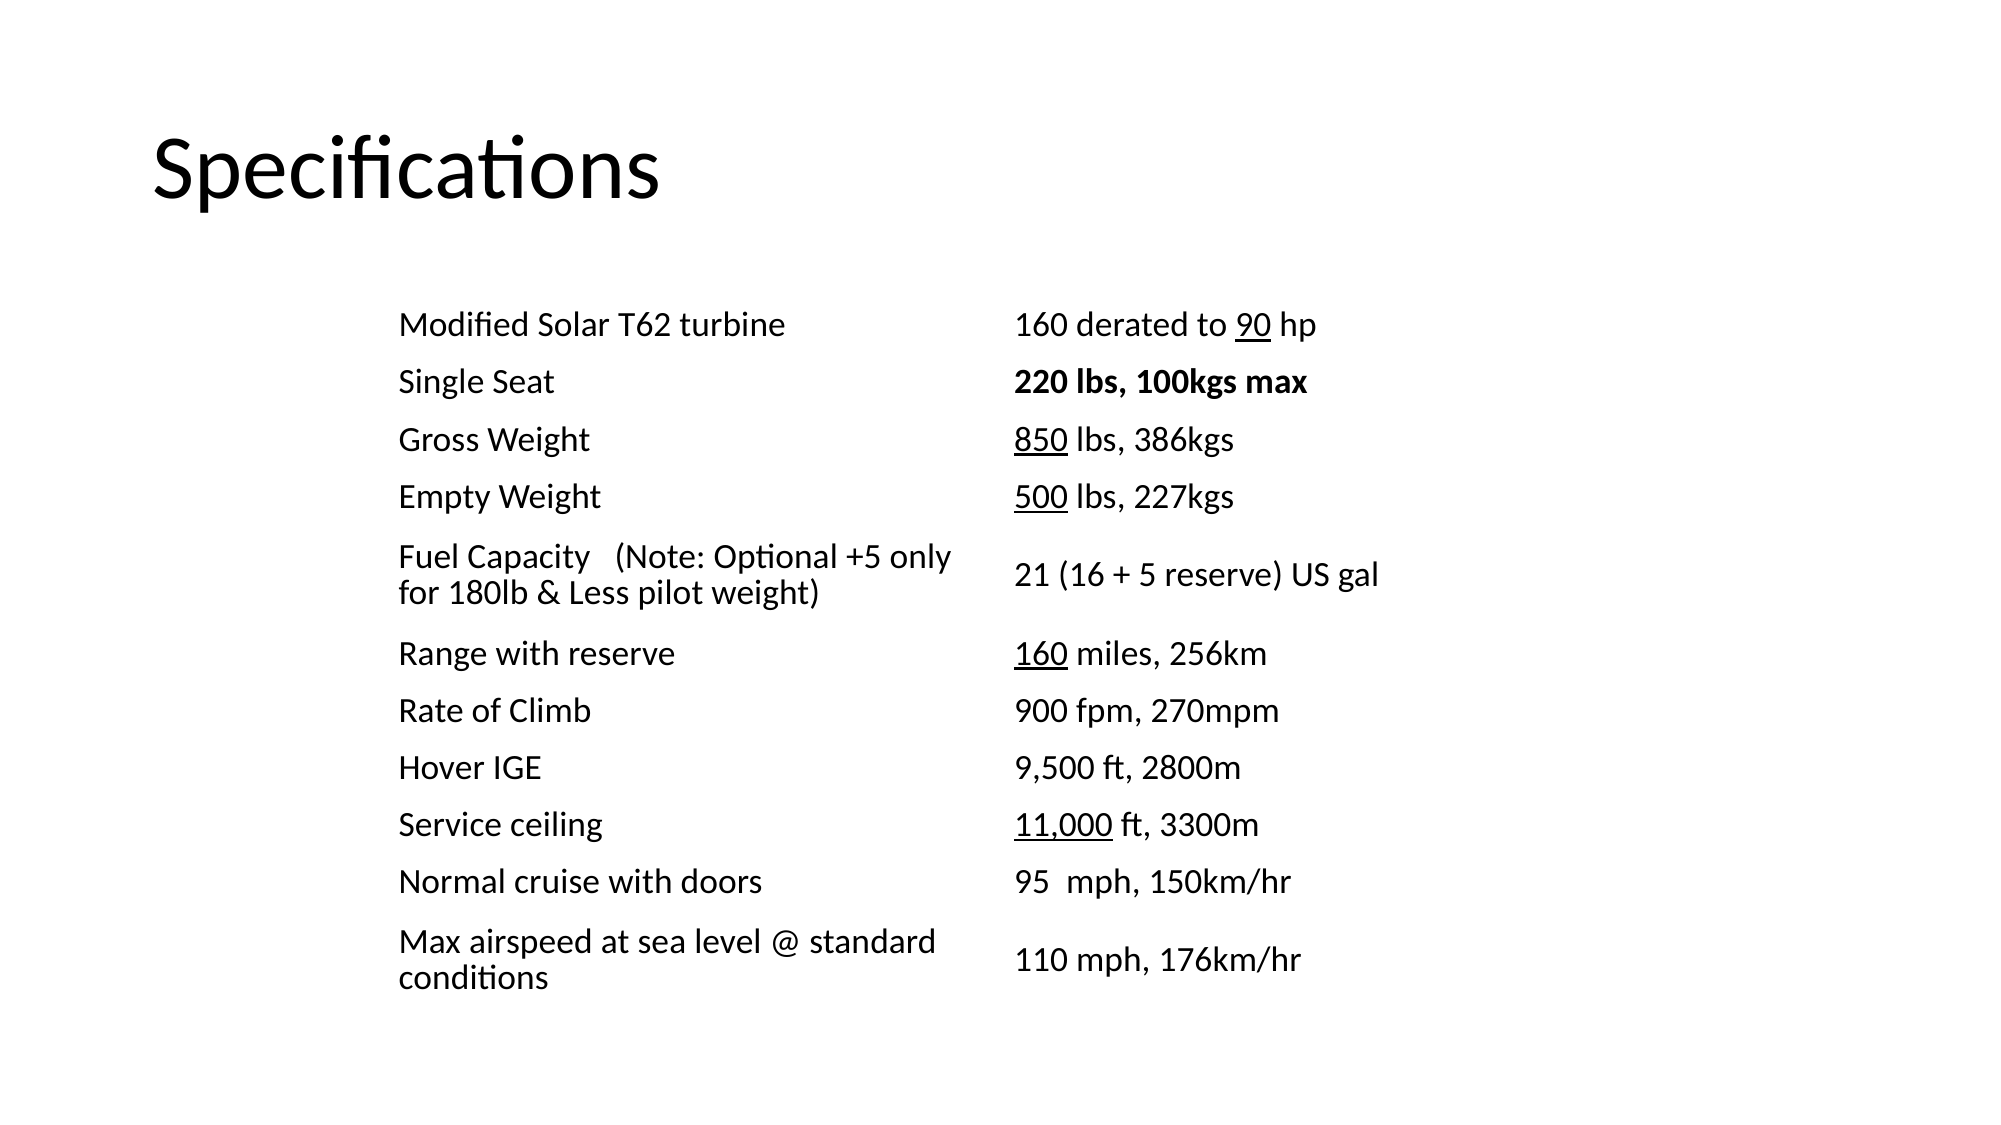

# Specifications
| Modified Solar T62 turbine | 160 derated to 90 hp |
| --- | --- |
| Single Seat | 220 lbs, 100kgs max |
| Gross Weight | 850 lbs, 386kgs |
| Empty Weight | 500 lbs, 227kgs |
| Fuel Capacity   (Note: Optional +5 only for 180lb & Less pilot weight) | 21 (16 + 5 reserve) US gal |
| Range with reserve | 160 miles, 256km |
| Rate of Climb | 900 fpm, 270mpm |
| Hover IGE | 9,500 ft, 2800m |
| Service ceiling | 11,000 ft, 3300m |
| Normal cruise with doors | 95  mph, 150km/hr |
| Max airspeed at sea level @ standard conditions | 110 mph, 176km/hr |